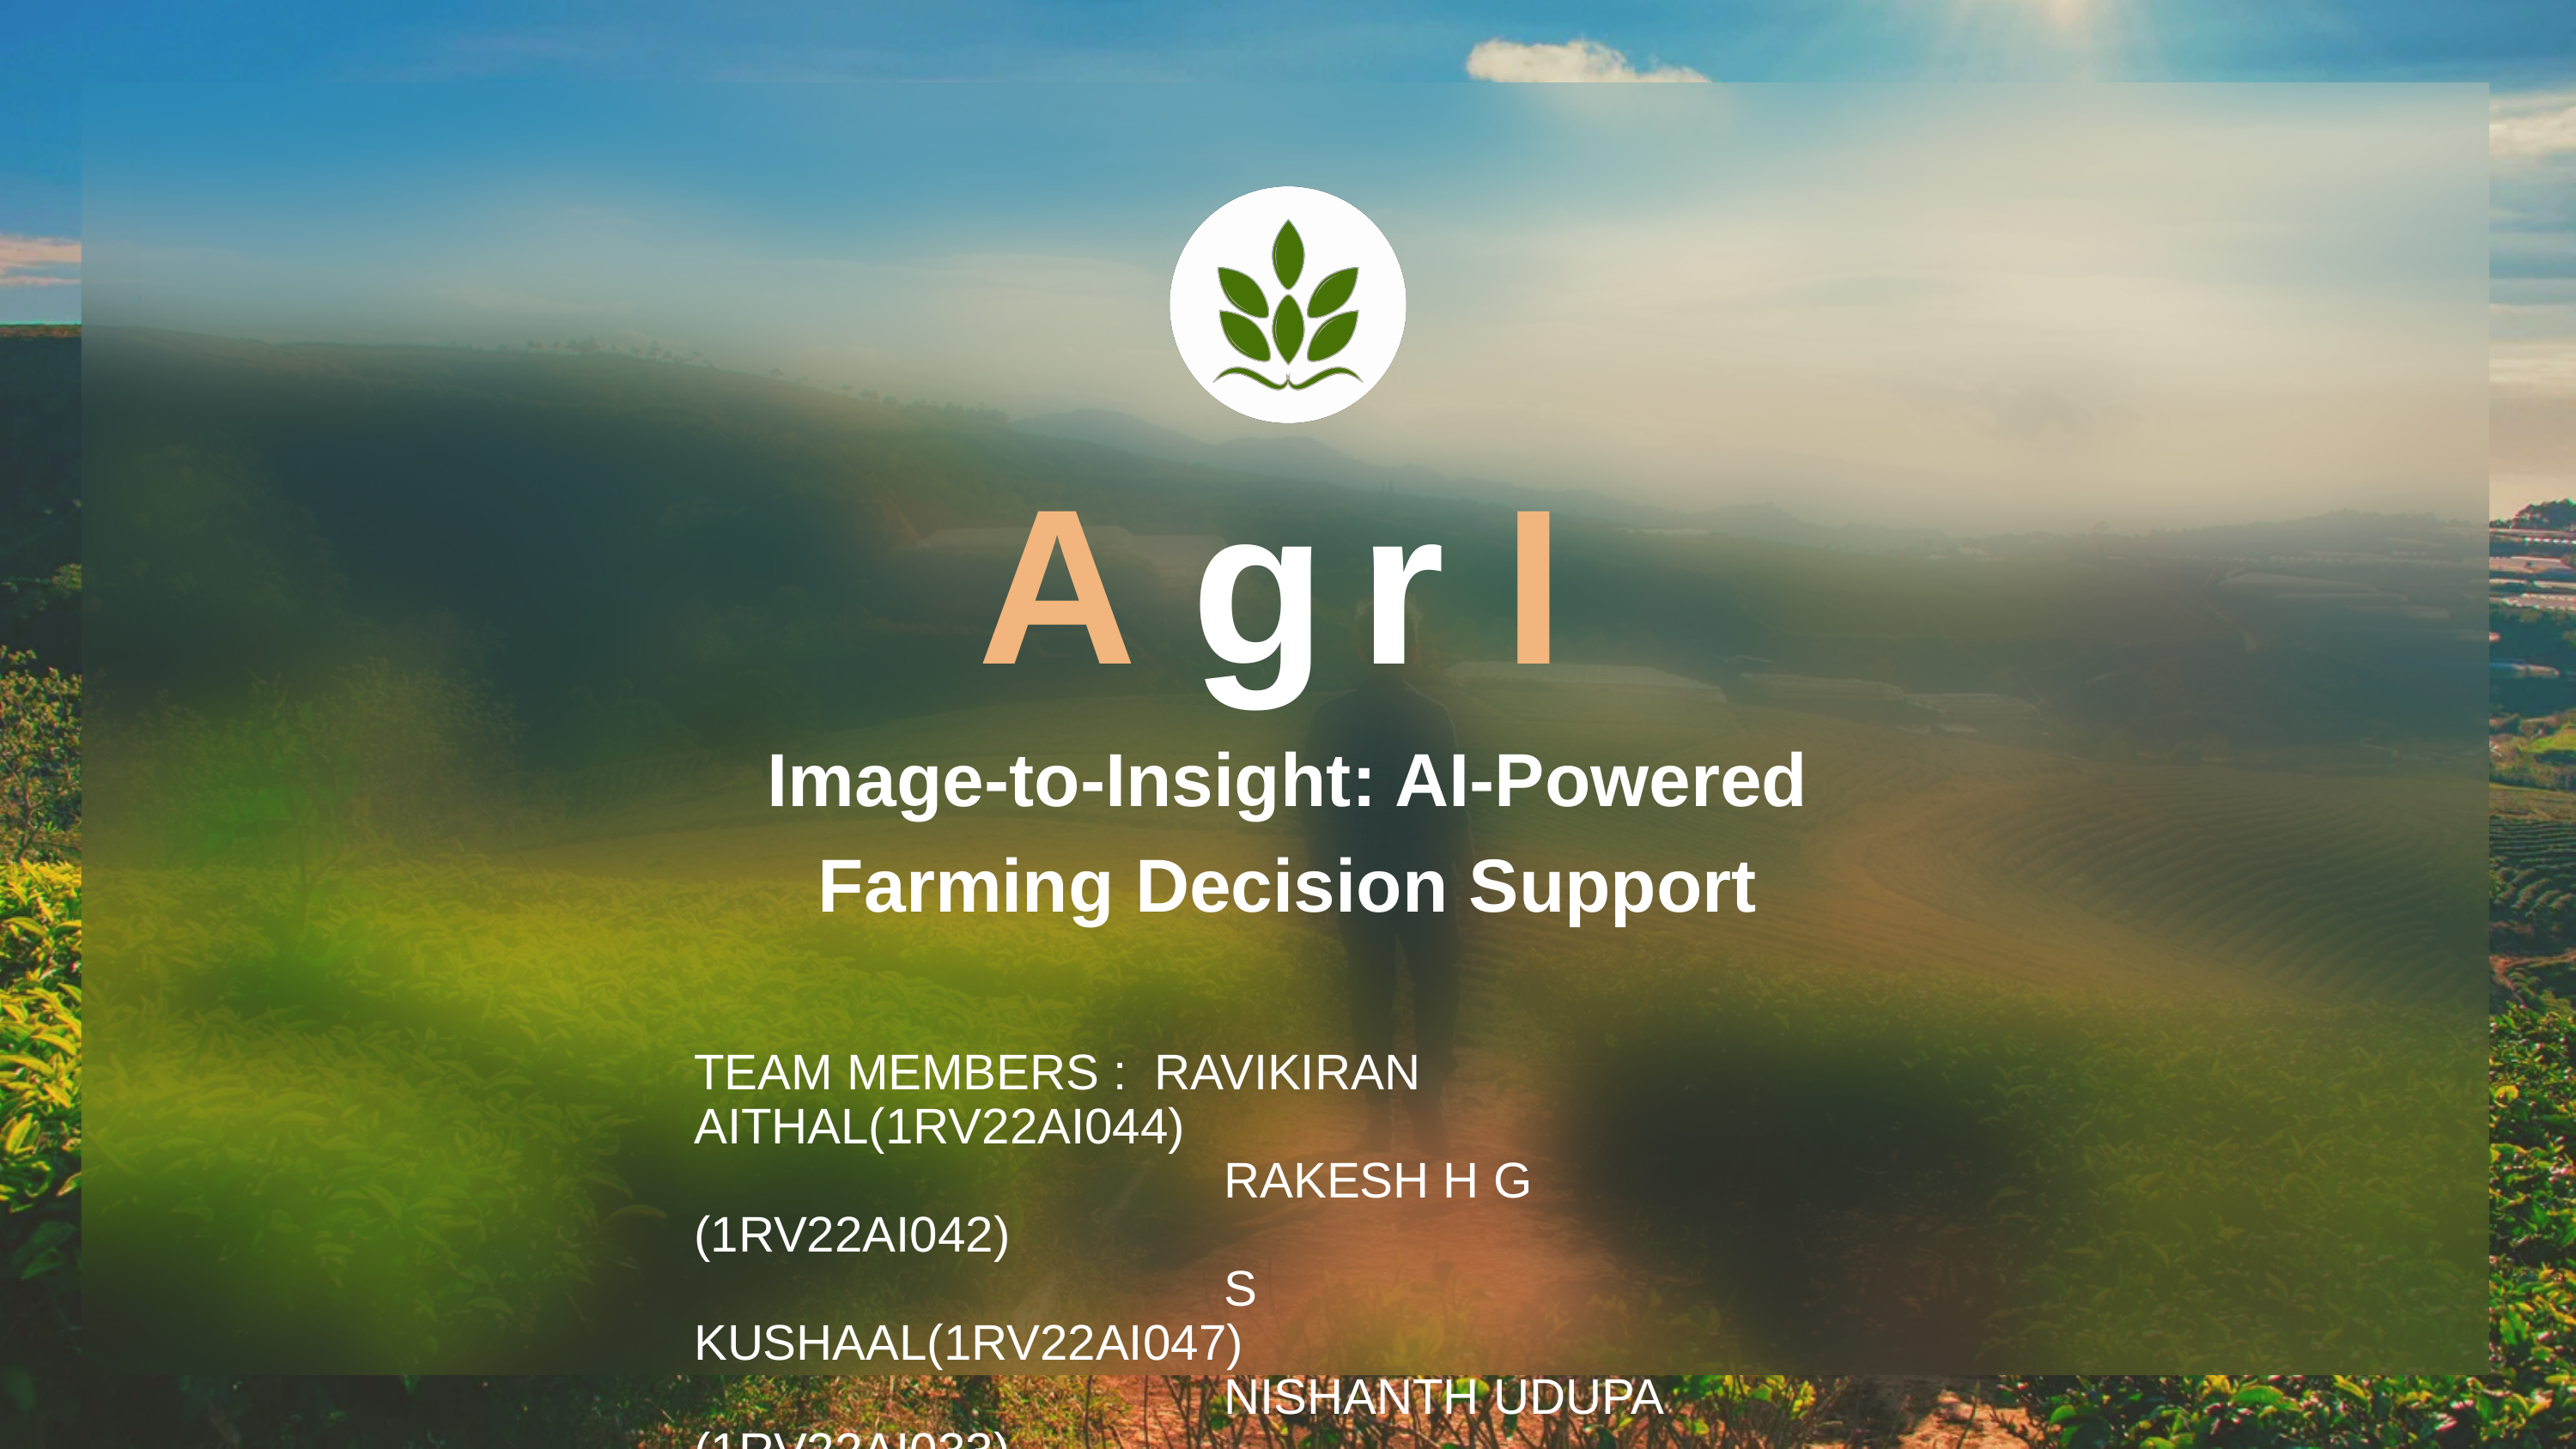

A
g
r
I
Image-to-Insight: AI-Powered Farming Decision Support
TEAM MEMBERS :  RAVIKIRAN AITHAL(1RV22AI044)
                                      RAKESH H G (1RV22AI042)
                                      S KUSHAAL(1RV22AI047)
                                      NISHANTH UDUPA (1RV22AI033)